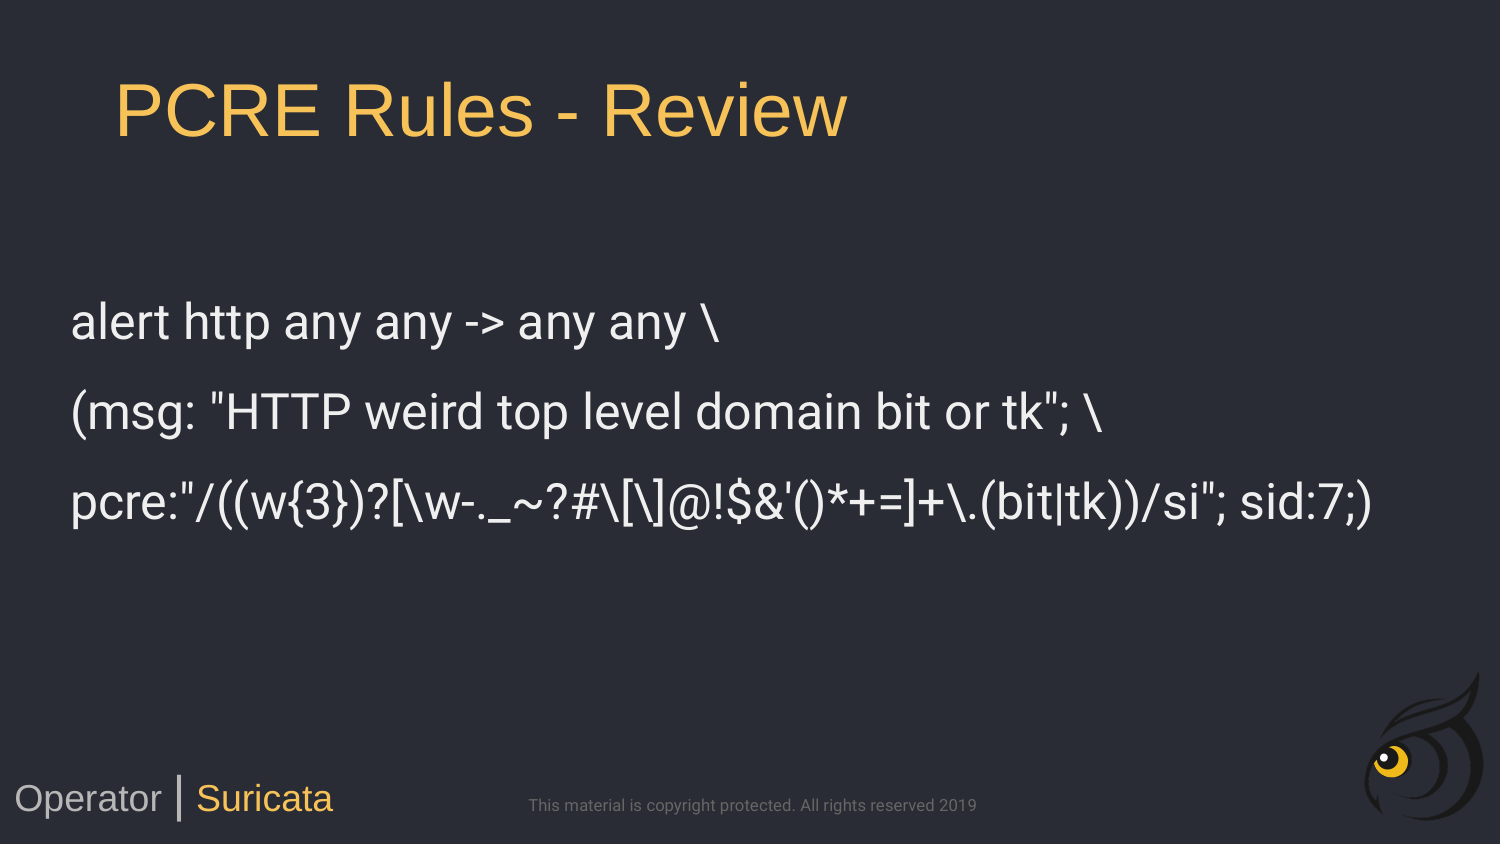

# PCRE Rules - Review

alert http any any -> any any \
(msg: "HTTP weird top level domain bit or tk"; \
pcre:"/((w{3})?[\w-._~?#\[\]@!$&'()*+=]+\.(bit|tk))/si"; sid:7;)